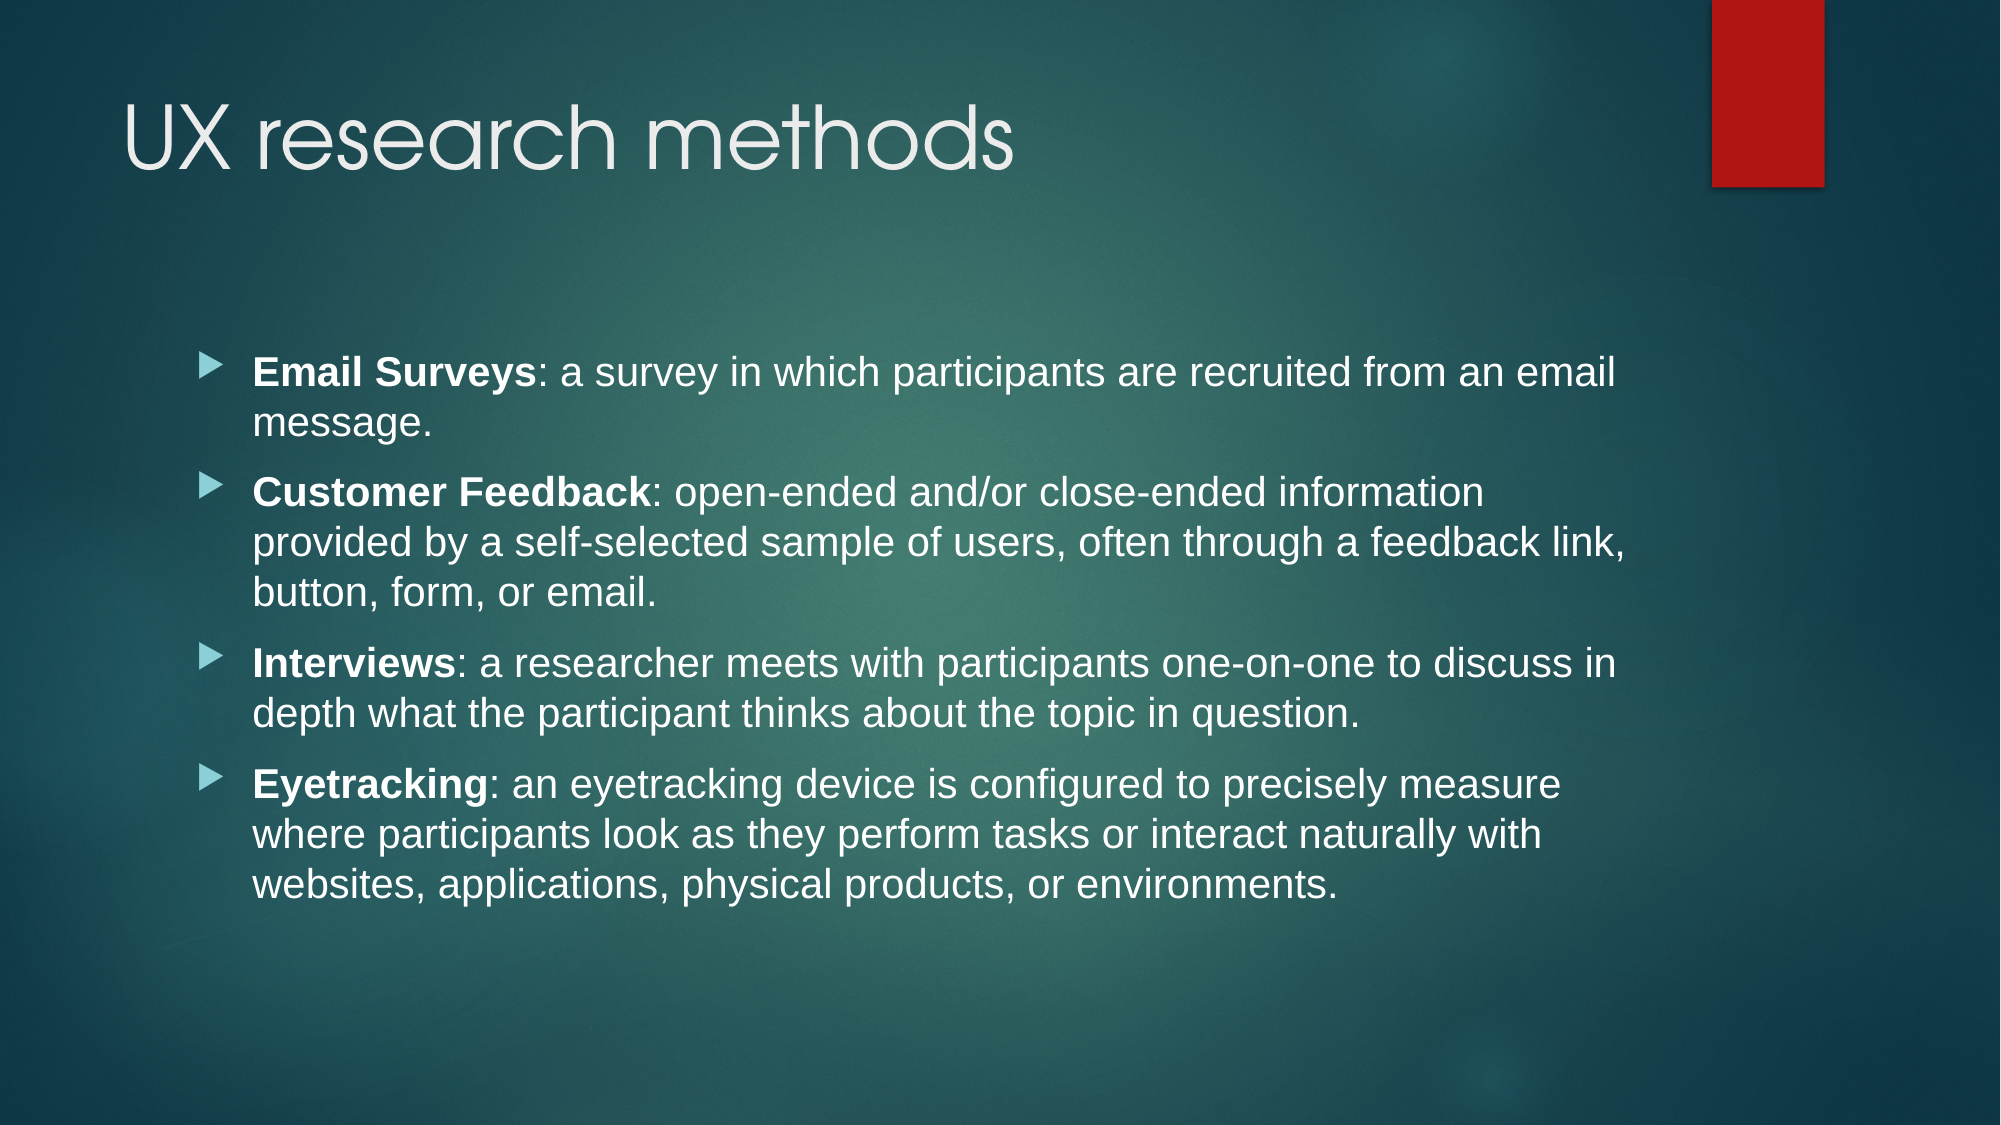

# UX research methods
Email Surveys: a survey in which participants are recruited from an email message.
Customer Feedback: open-ended and/or close-ended information provided by a self-selected sample of users, often through a feedback link, button, form, or email.
Interviews: a researcher meets with participants one-on-one to discuss in depth what the participant thinks about the topic in question.
Eyetracking: an eyetracking device is configured to precisely measure where participants look as they perform tasks or interact naturally with websites, applications, physical products, or environments.